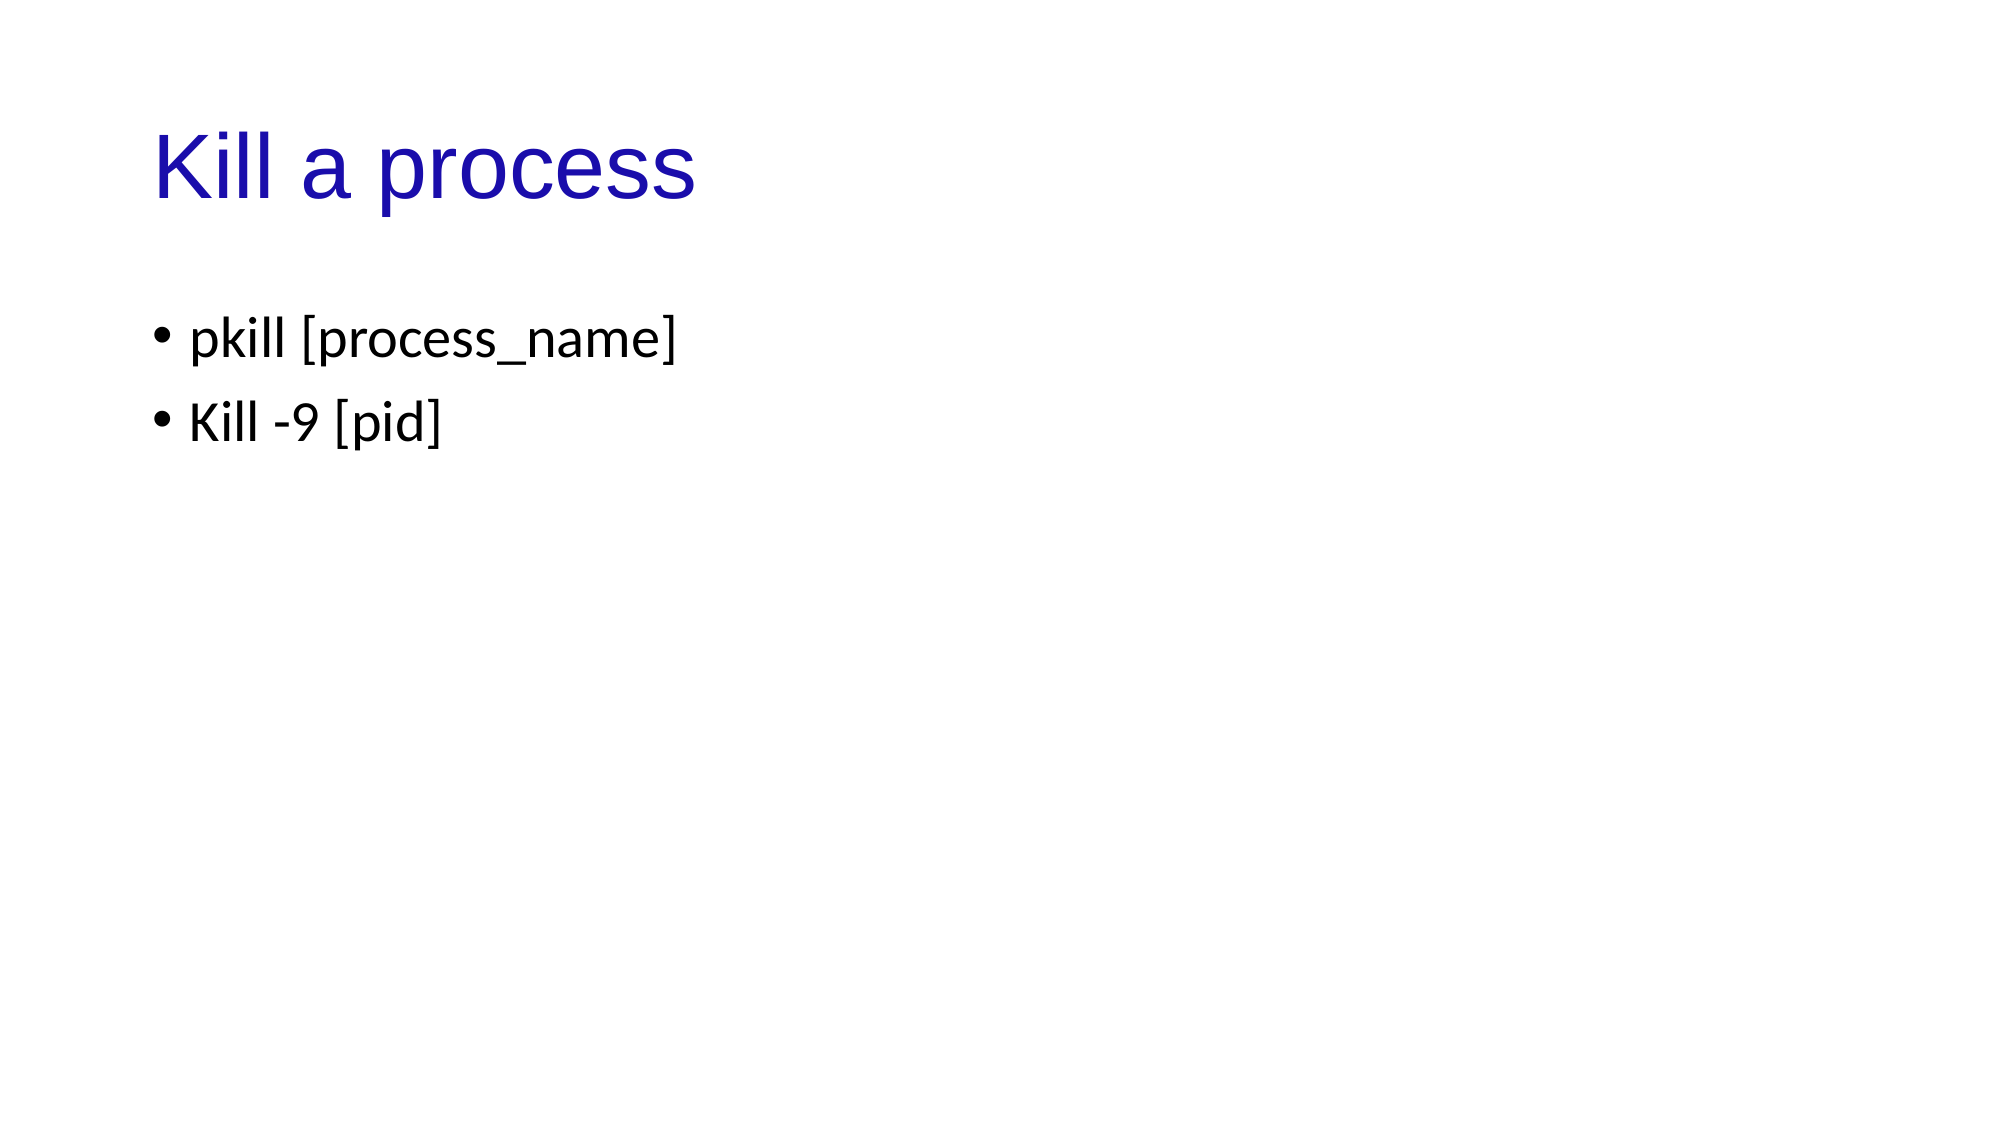

# Kill a process
pkill [process_name]
Kill -9 [pid]